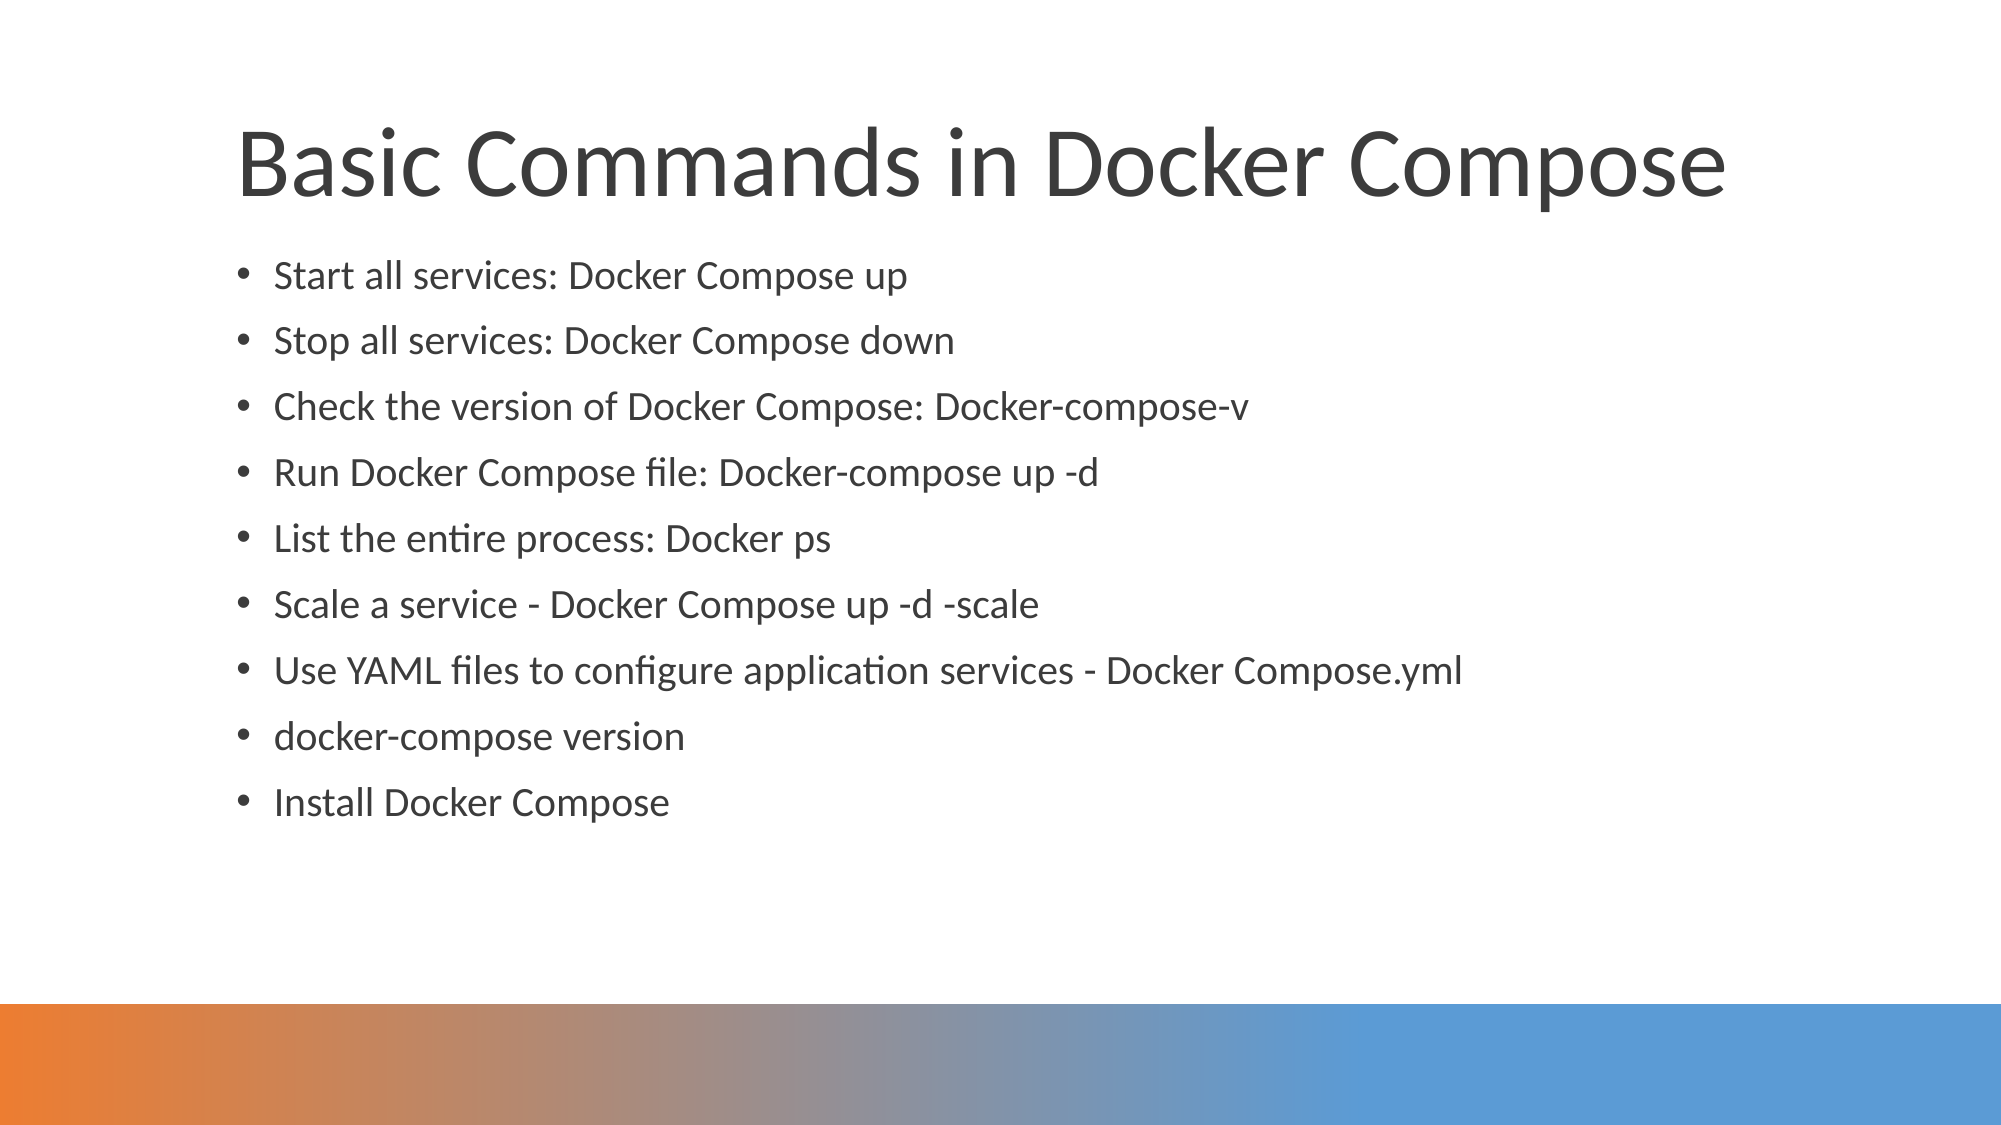

Basic Commands in Docker Compose

Start all services: Docker Compose up
Stop all services: Docker Compose down
Check the version of Docker Compose: Docker-compose-v
Run Docker Compose file: Docker-compose up -d
List the entire process: Docker ps
Scale a service - Docker Compose up -d -scale
Use YAML files to configure application services - Docker Compose.yml
docker-compose version
Install Docker Compose